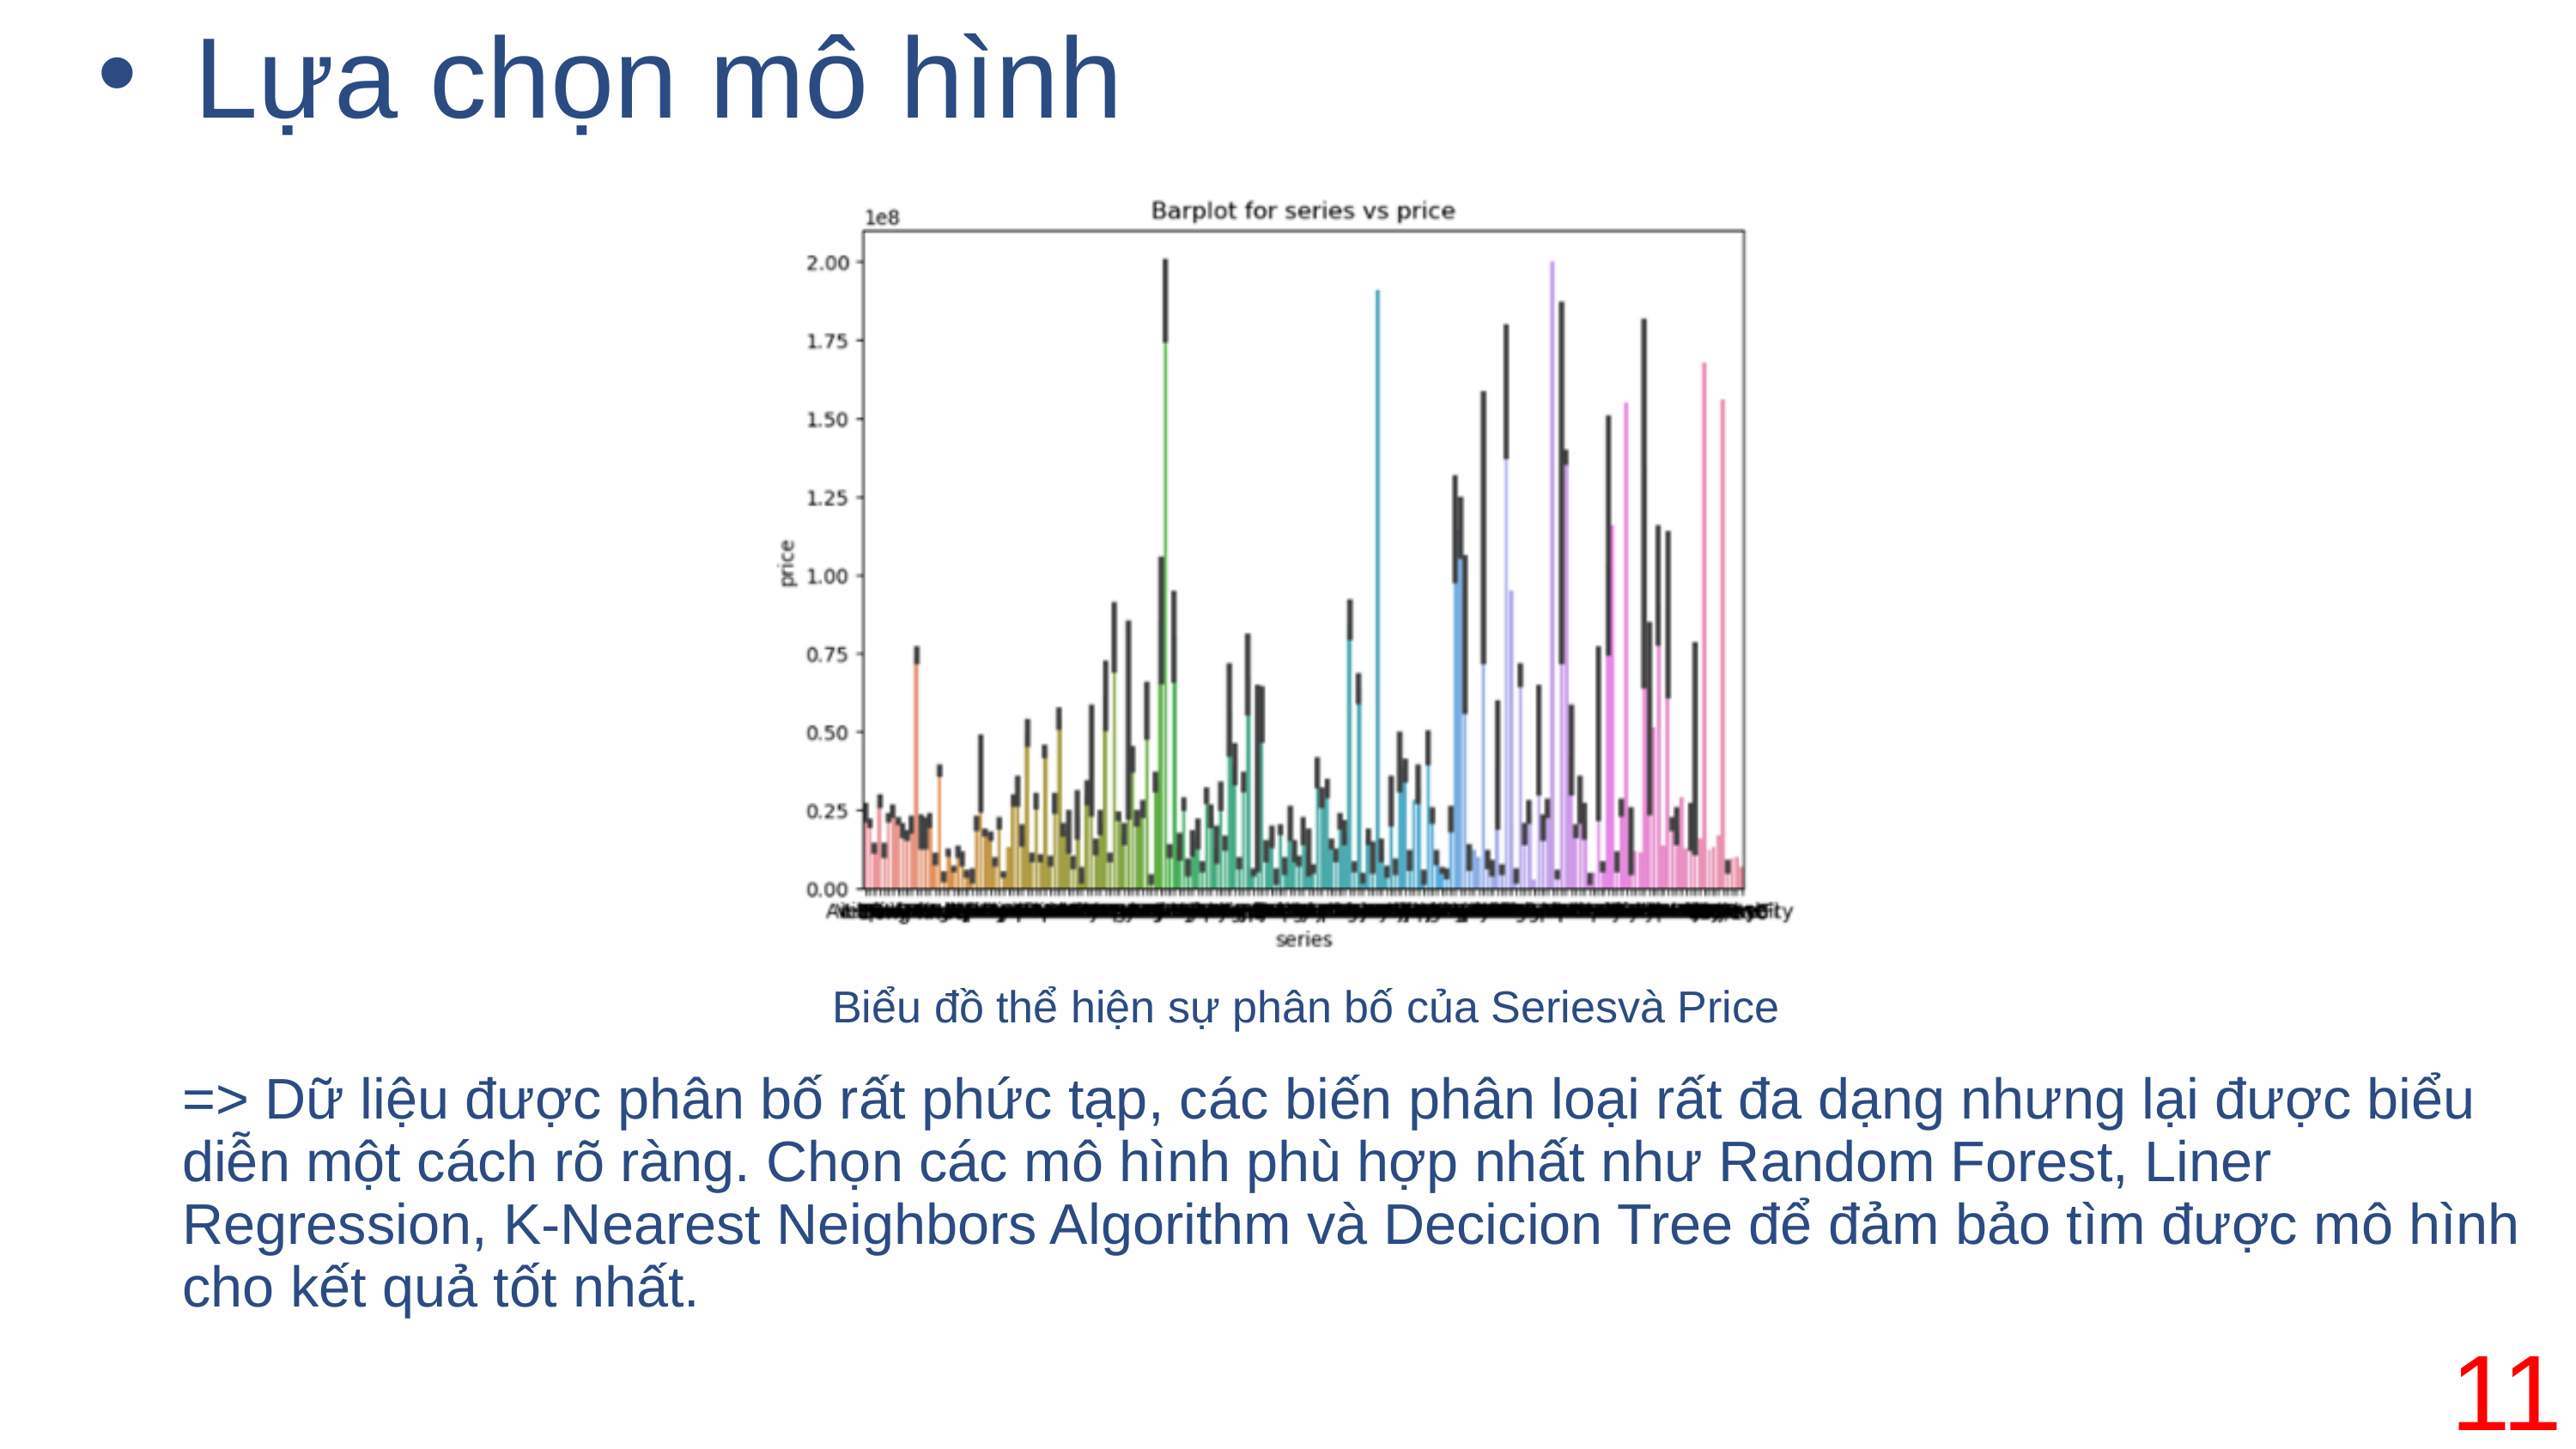

Lựa chọn mô hình

Biểu đồ thể hiện sự phân bố của Seriesvà Price
=> Dữ liệu được phân bố rất phức tạp, các biến phân loại rất đa dạng nhưng lại được biểu diễn một cách rõ ràng. Chọn các mô hình phù hợp nhất như Random Forest, Liner Regression, K-Nearest Neighbors Algorithm và Decicion Tree để đảm bảo tìm được mô hình cho kết quả tốt nhất.
11